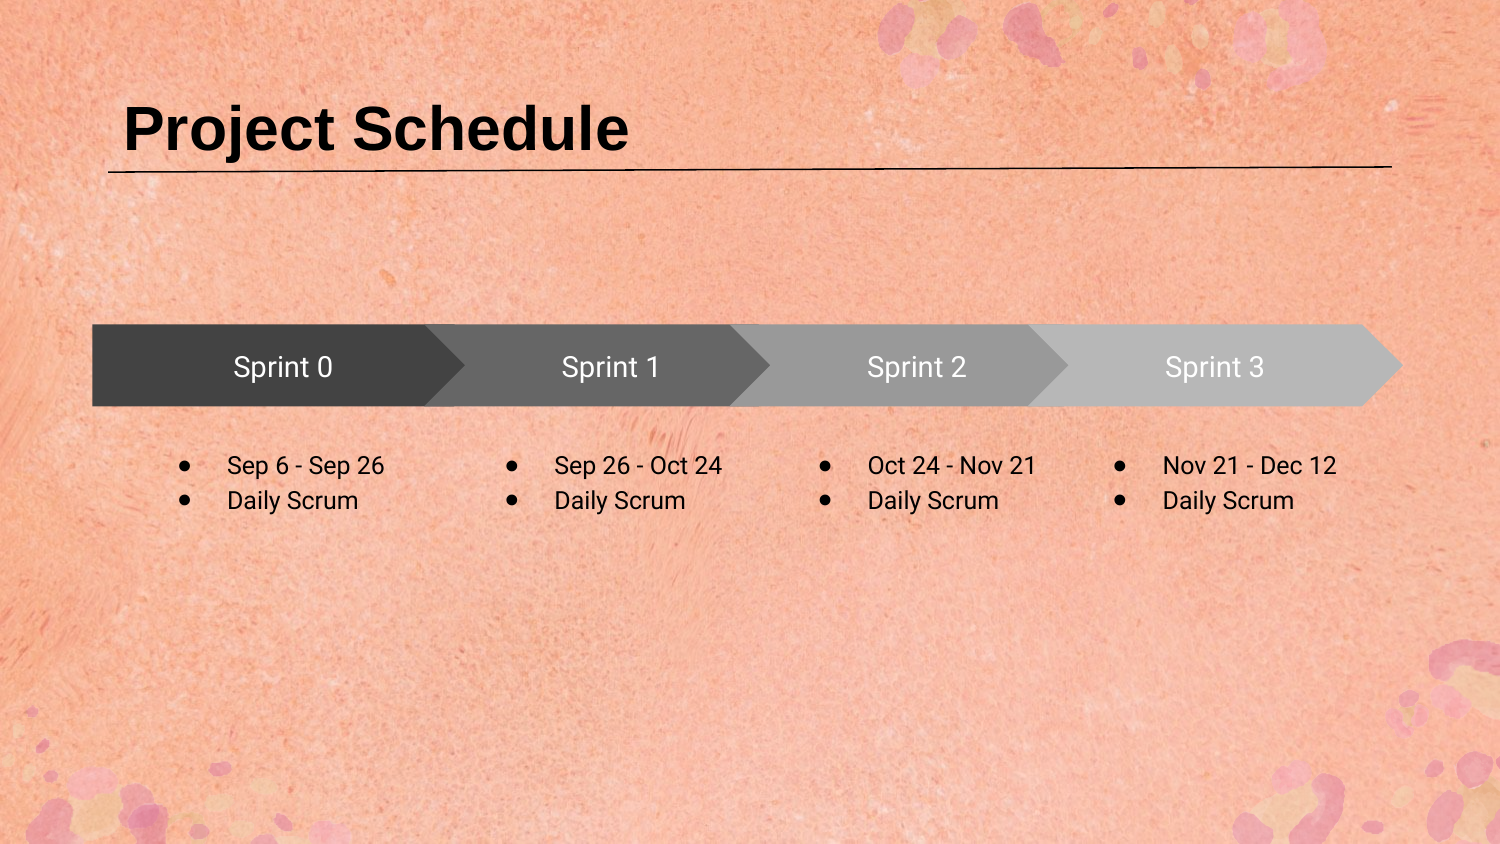

# Project Schedule
Sprint 3
Nov 21 - Dec 12
Daily Scrum

Sprint 1
Sep 26 - Oct 24
Daily Scrum

Sprint 2
Oct 24 - Nov 21
Daily Scrum

Sprint 0
Sep 6 - Sep 26
Daily Scrum